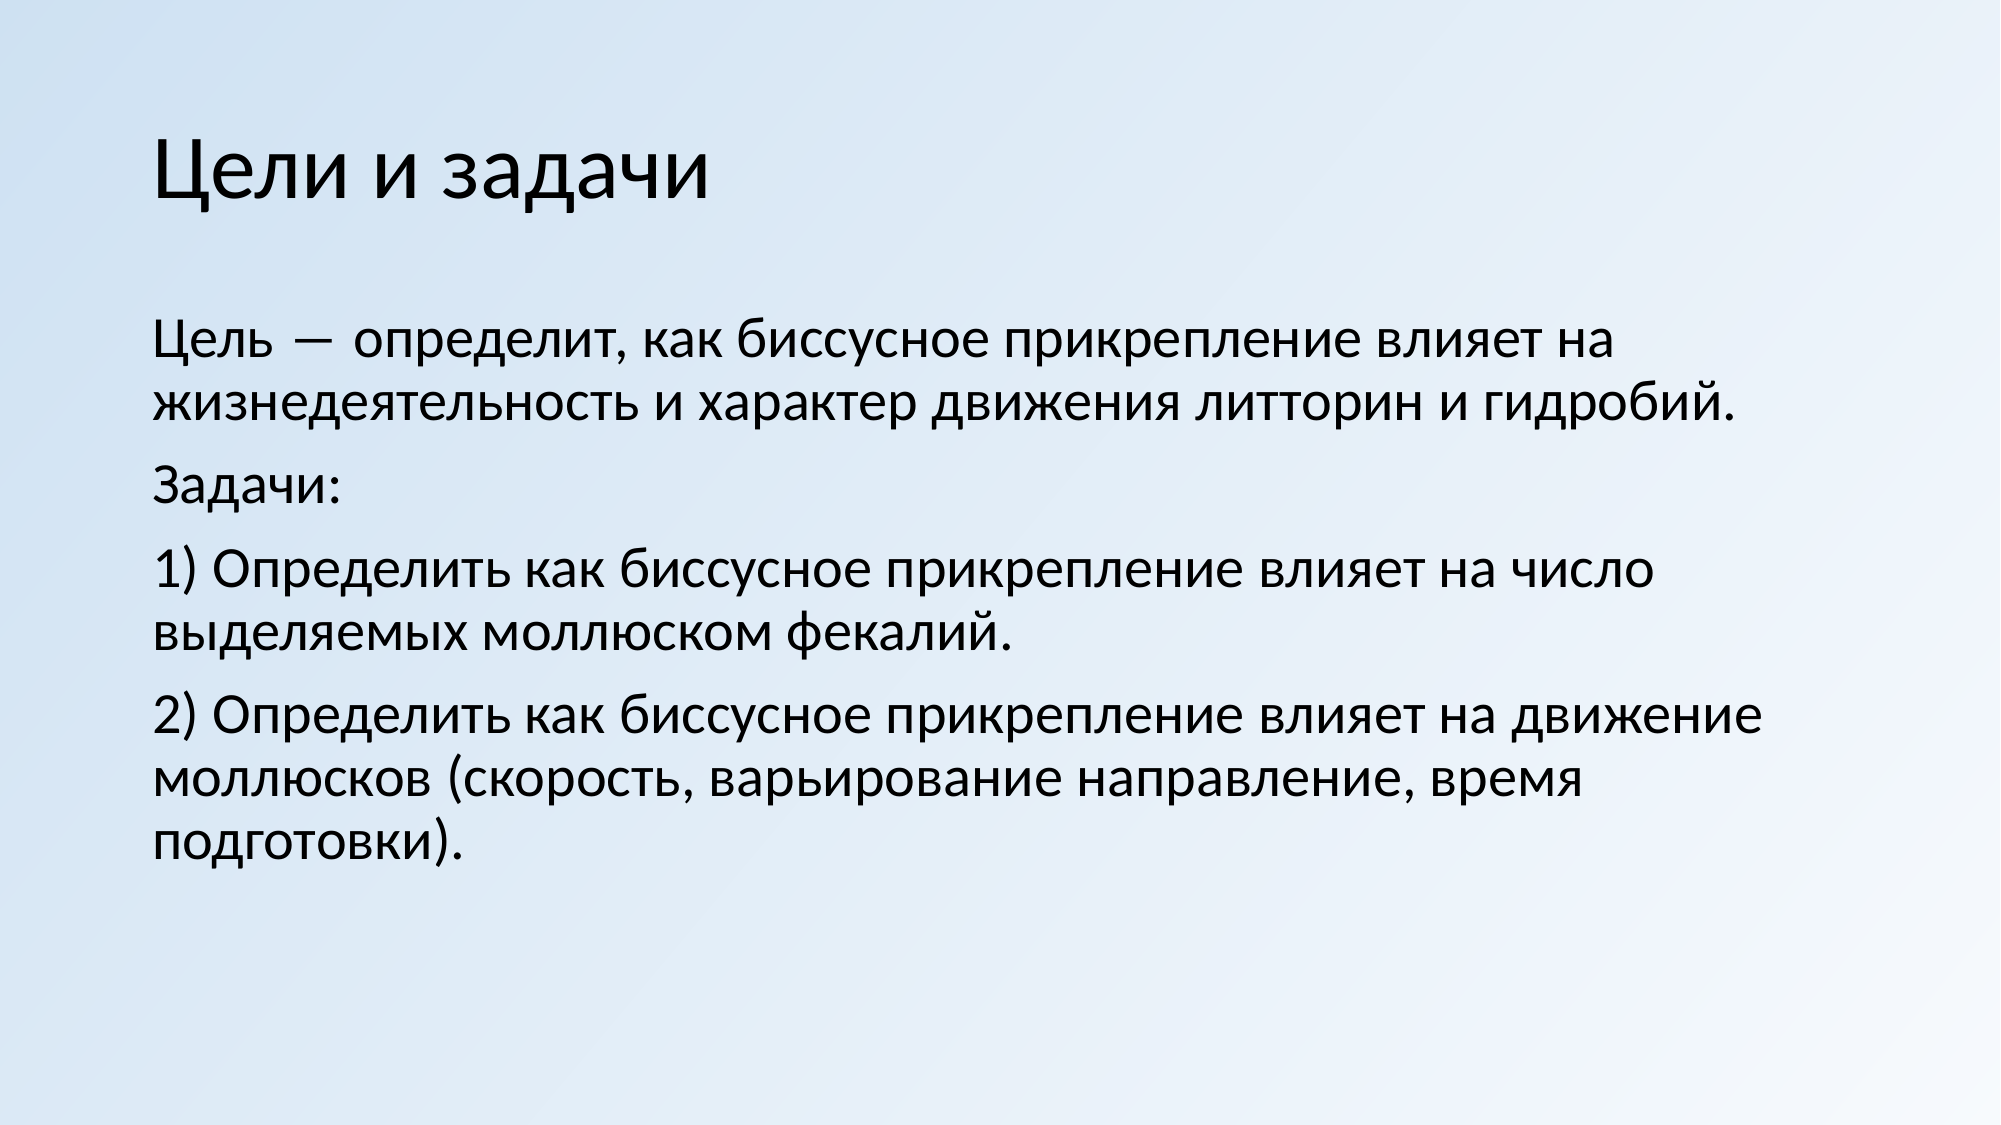

# Цели и задачи
Цель ― определит, как биссусное прикрепление влияет на жизнедеятельность и характер движения литторин и гидробий.
Задачи:
1) Определить как биссусное прикрепление влияет на число выделяемых моллюском фекалий.
2) Определить как биссусное прикрепление влияет на движение моллюсков (скорость, варьирование направление, время подготовки).